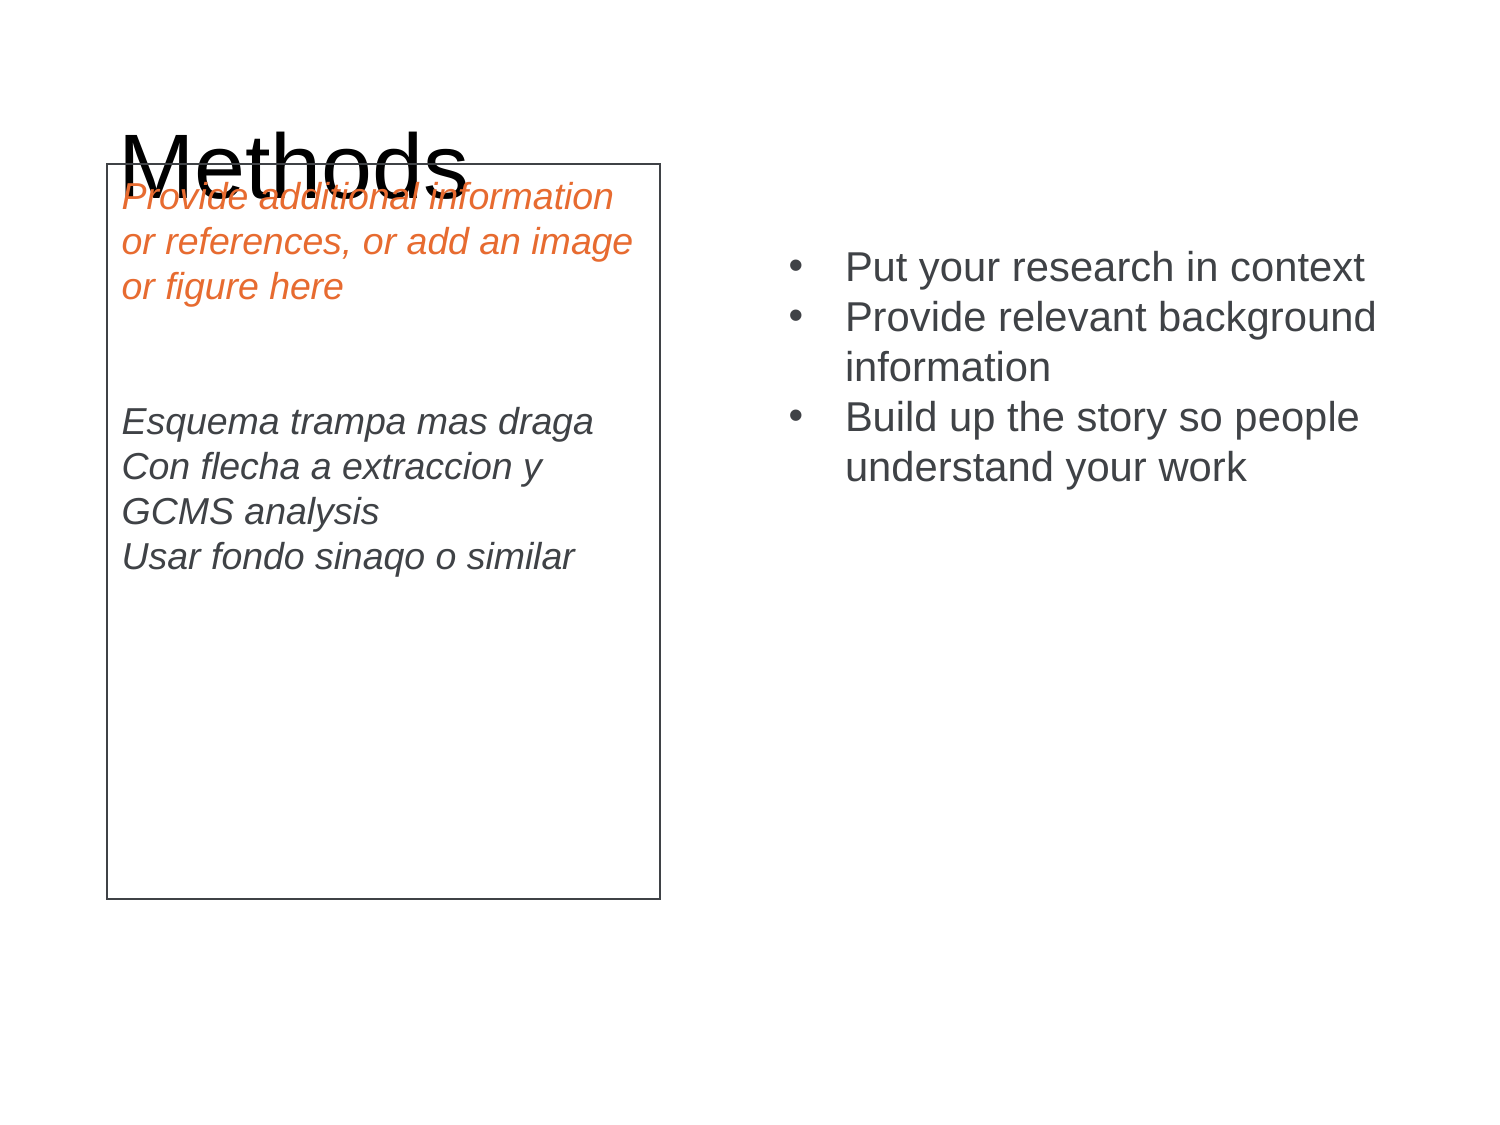

# Methods
Provide additional information or references, or add an image or figure here

Esquema trampa mas draga
Con flecha a extraccion y GCMS analysis
Usar fondo sinaqo o similar

Put your research in context
Provide relevant background information
Build up the story so people understand your work